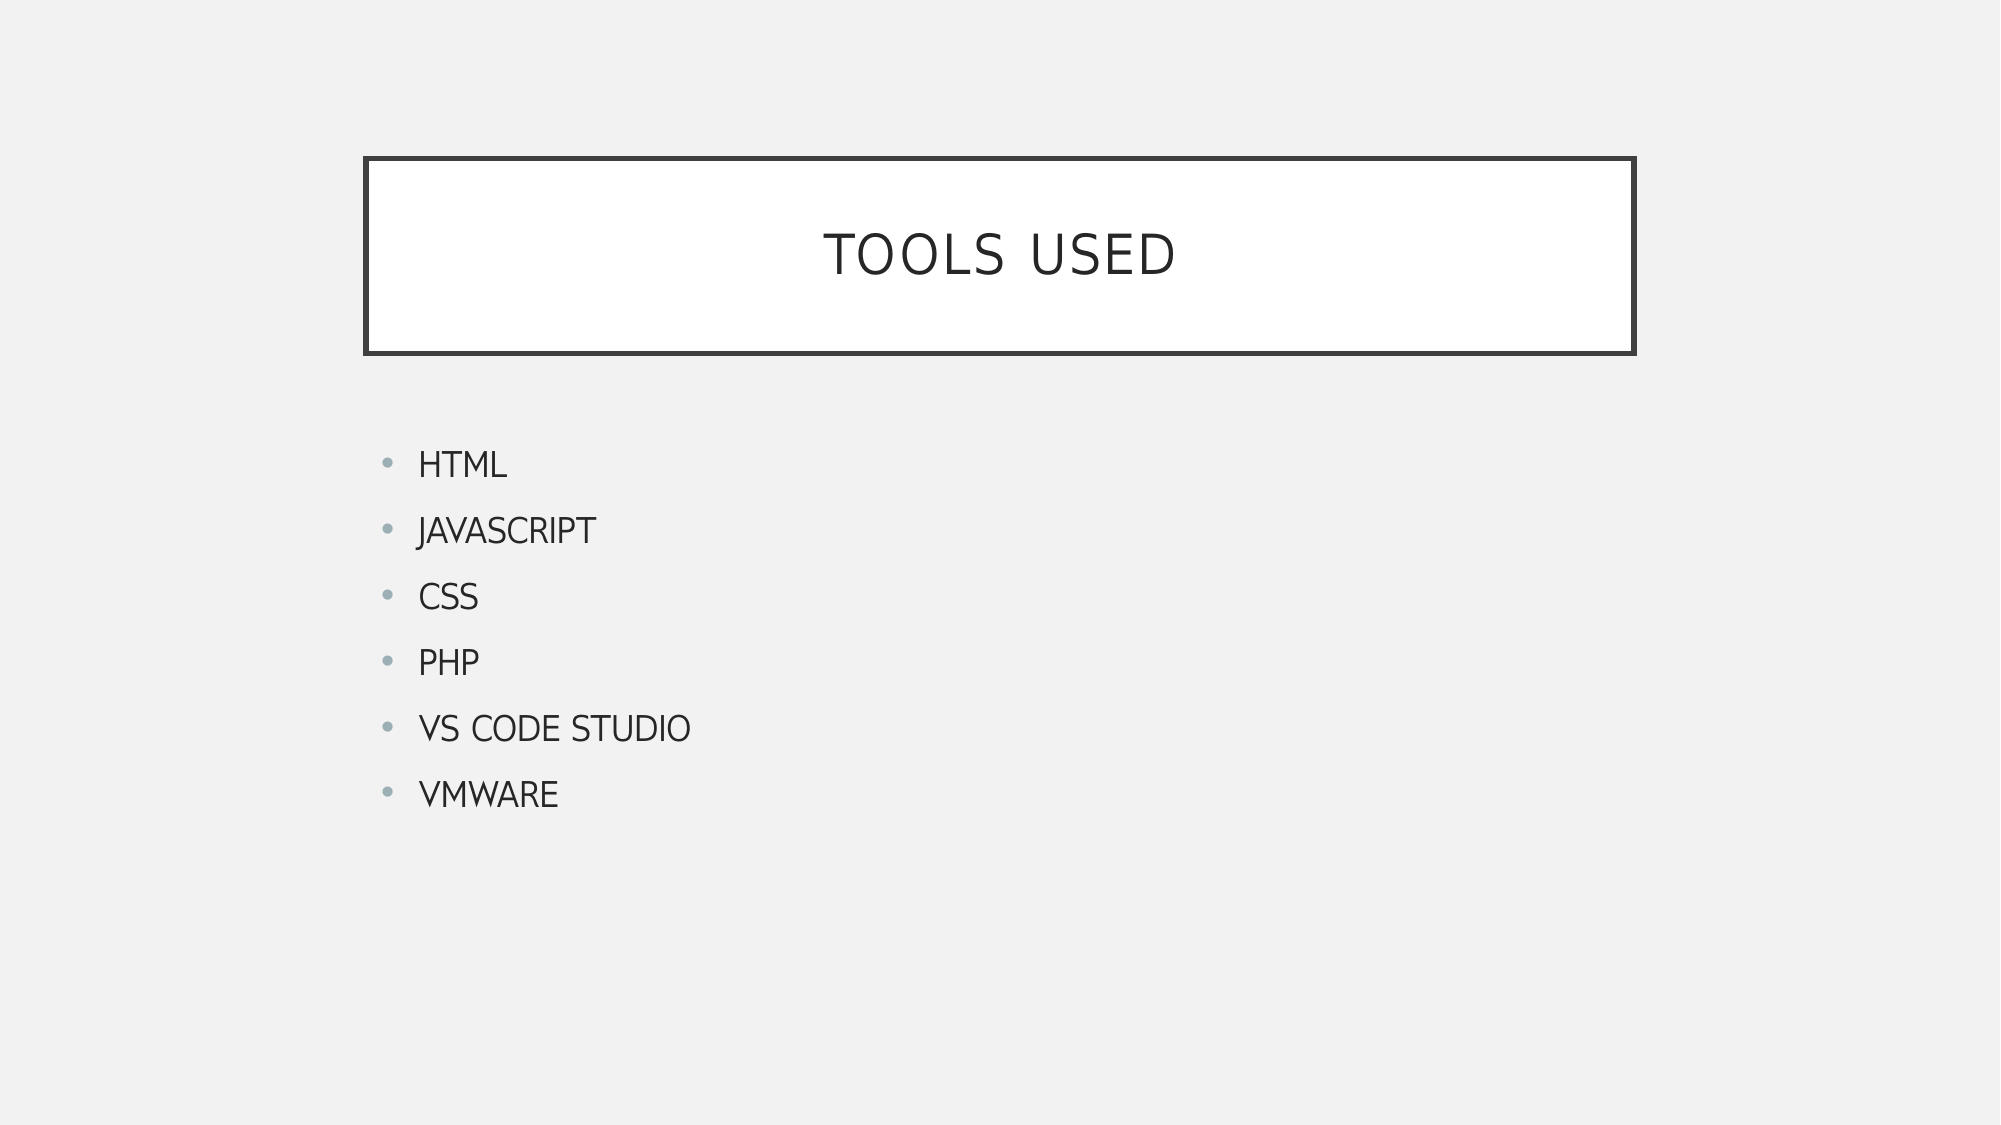

# TOOLS USED
HTML
JAVASCRIPT
CSS
PHP
VS CODE STUDIO
VMWARE